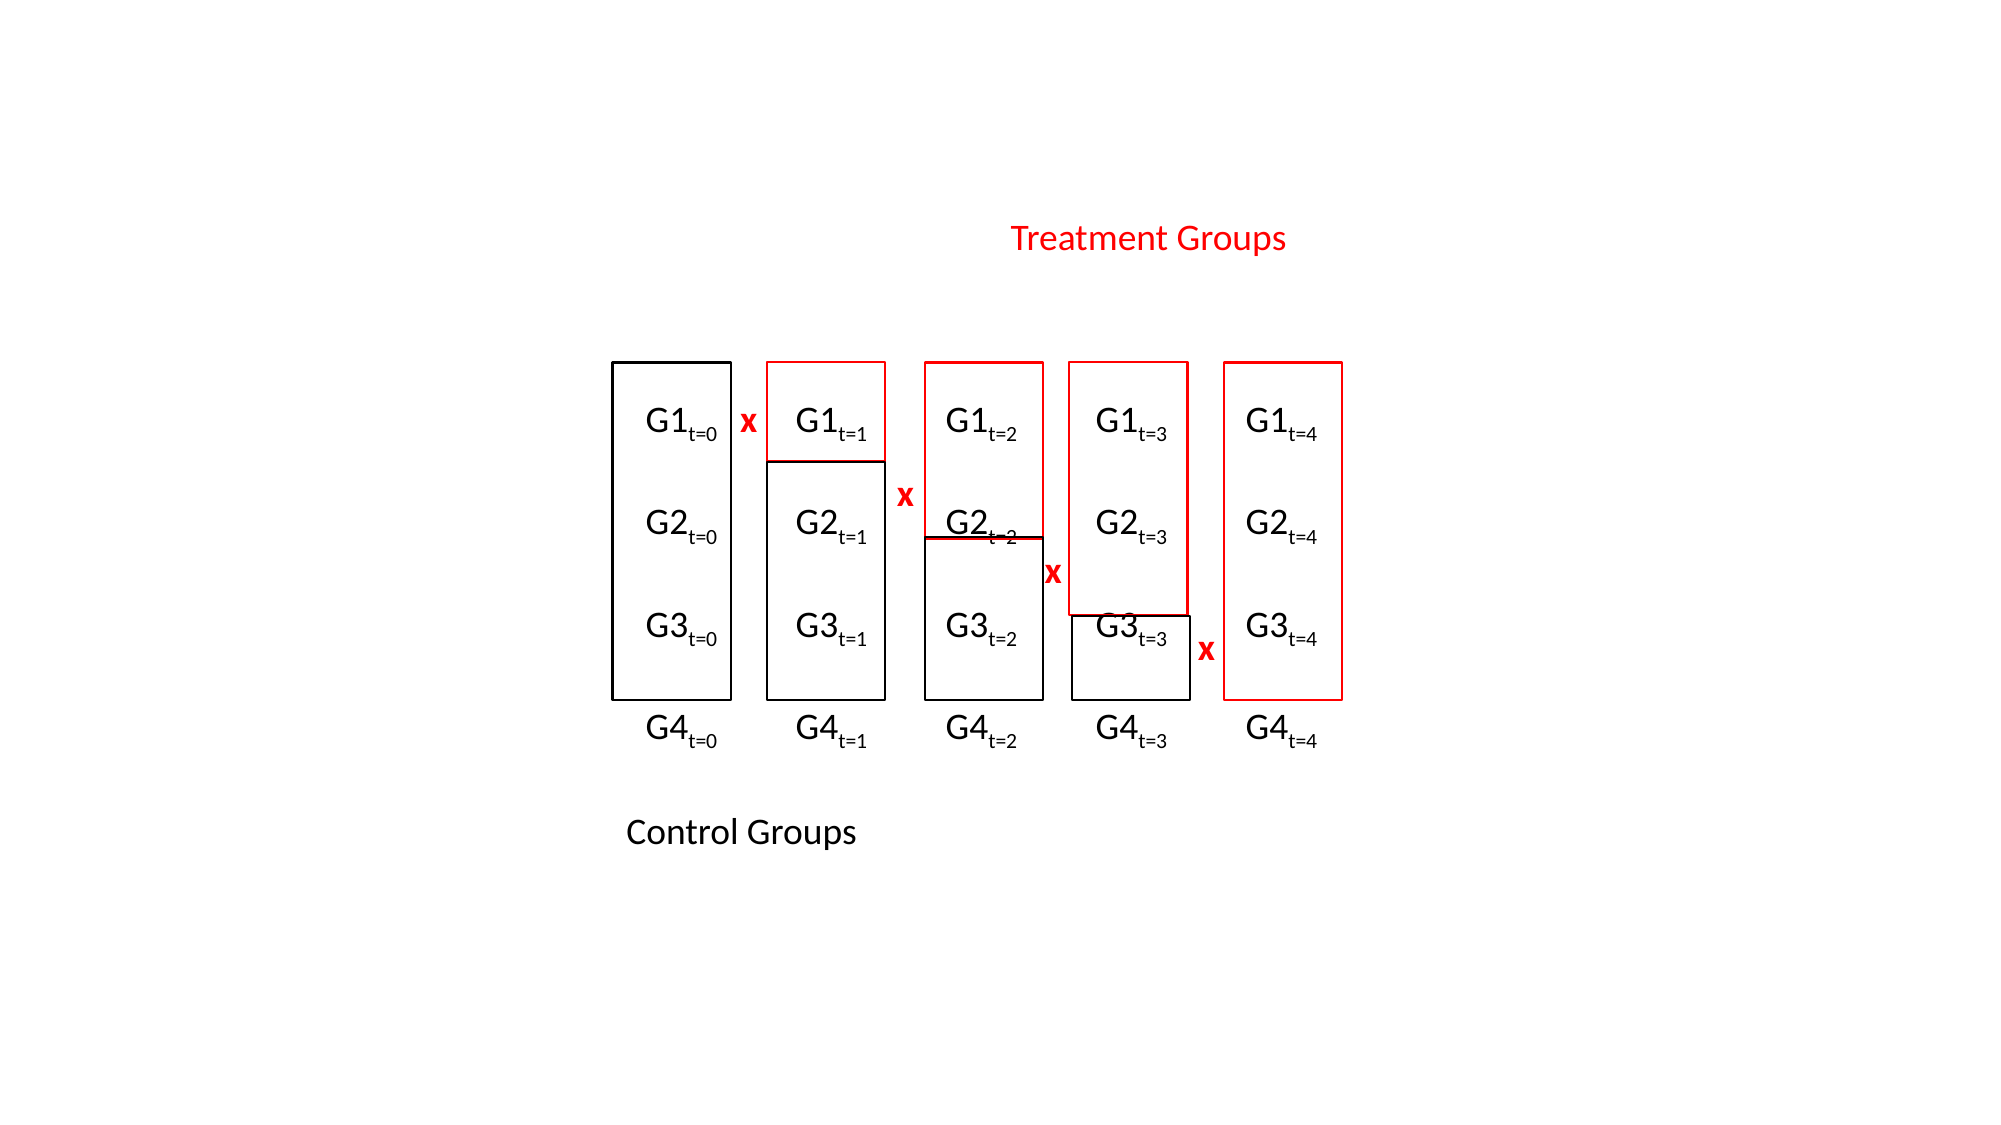

Treatment Groups

x
G1t=0 	G1t=1	G1t=2	G1t=3	G1t=4

G2t=0 	G2t=1	G2t=2	G2t=3	G2t=4

G3t=0 	G3t=1	G3t=2	G3t=3	G3t=4

G4t=0 	G4t=1	G4t=2	G4t=3	G4t=4

x

x
x

Control Groups